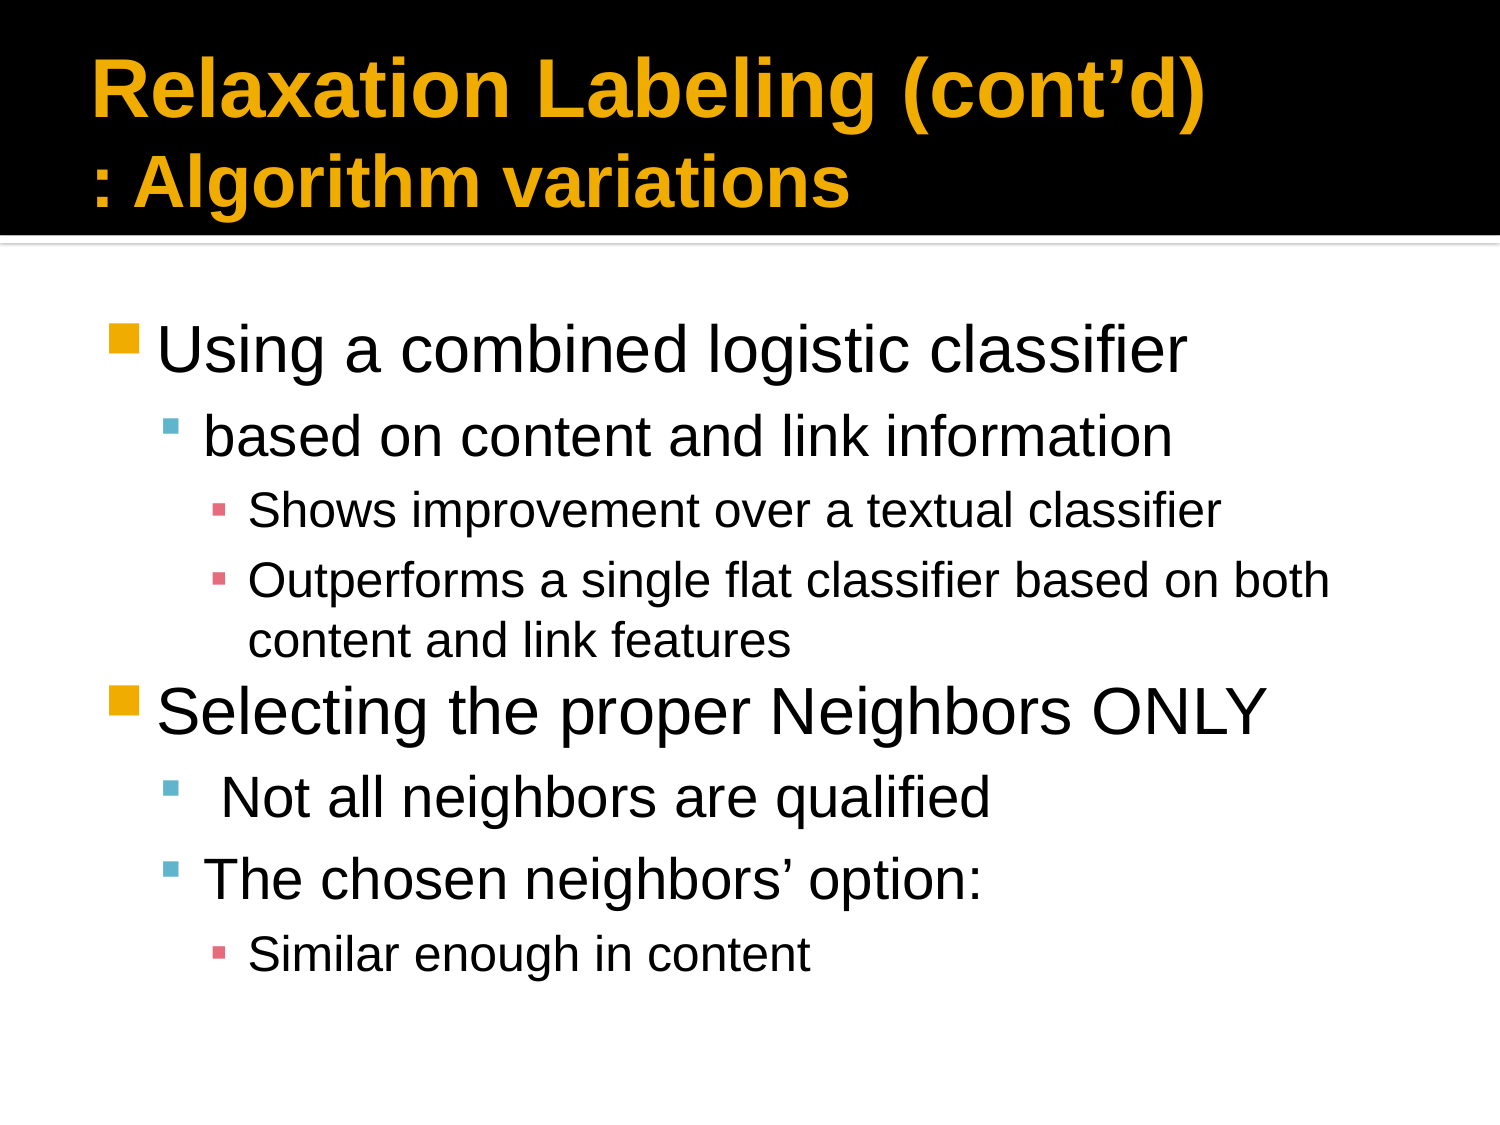

# Relaxation Labeling (cont’d) : Algorithm variations
Using a combined logistic classifier
based on content and link information
Shows improvement over a textual classifier
Outperforms a single flat classifier based on both content and link features
Selecting the proper Neighbors ONLY
 Not all neighbors are qualified
The chosen neighbors’ option:
Similar enough in content